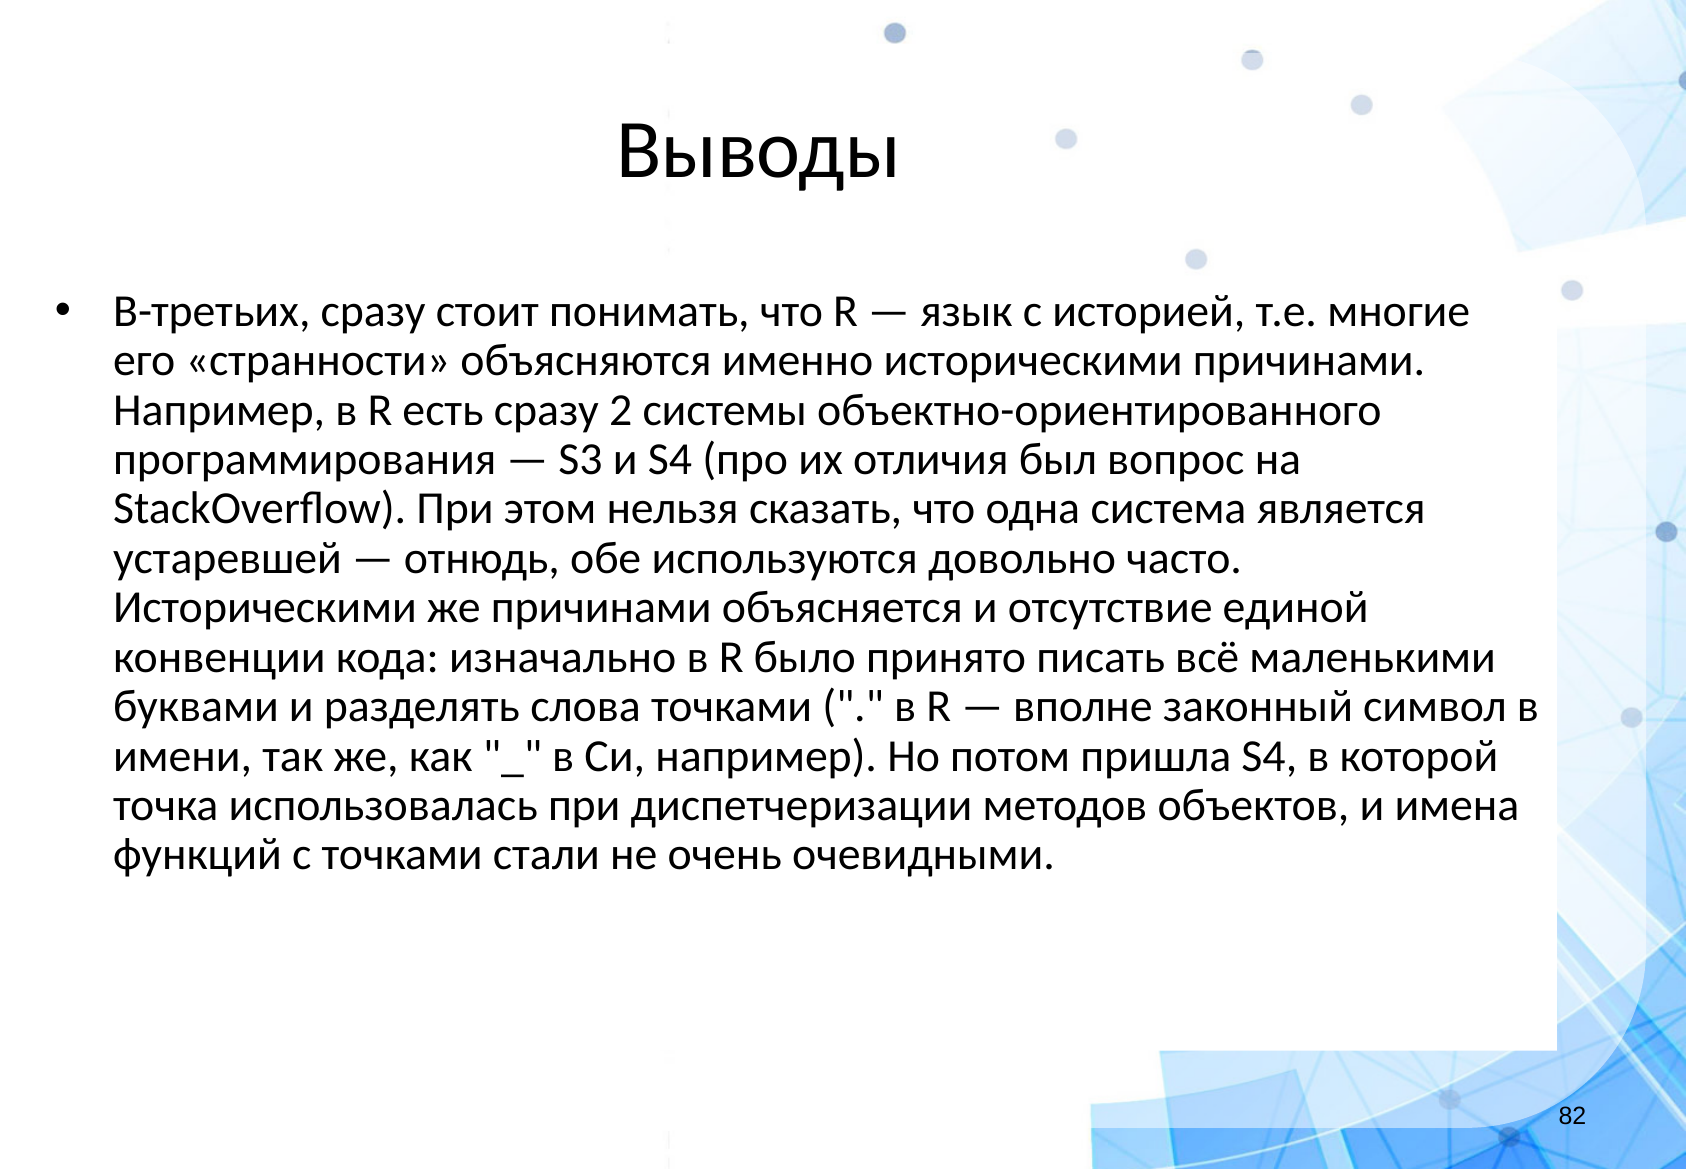

Выводы

В-третьих, сразу стоит понимать, что R — язык с историей, т.е. многие его «странности» объясняются именно историческими причинами. Например, в R есть сразу 2 системы объектно-ориентированного программирования — S3 и S4 (про их отличия был вопрос на StackOverflow). При этом нельзя сказать, что одна система является устаревшей — отнюдь, обе используются довольно часто. Историческими же причинами объясняется и отсутствие единой конвенции кода: изначально в R было принято писать всё маленькими буквами и разделять слова точками ("." в R — вполне законный символ в имени, так же, как "_" в Си, например). Но потом пришла S4, в которой точка использовалась при диспетчеризации методов объектов, и имена функций с точками стали не очень очевидными.
82